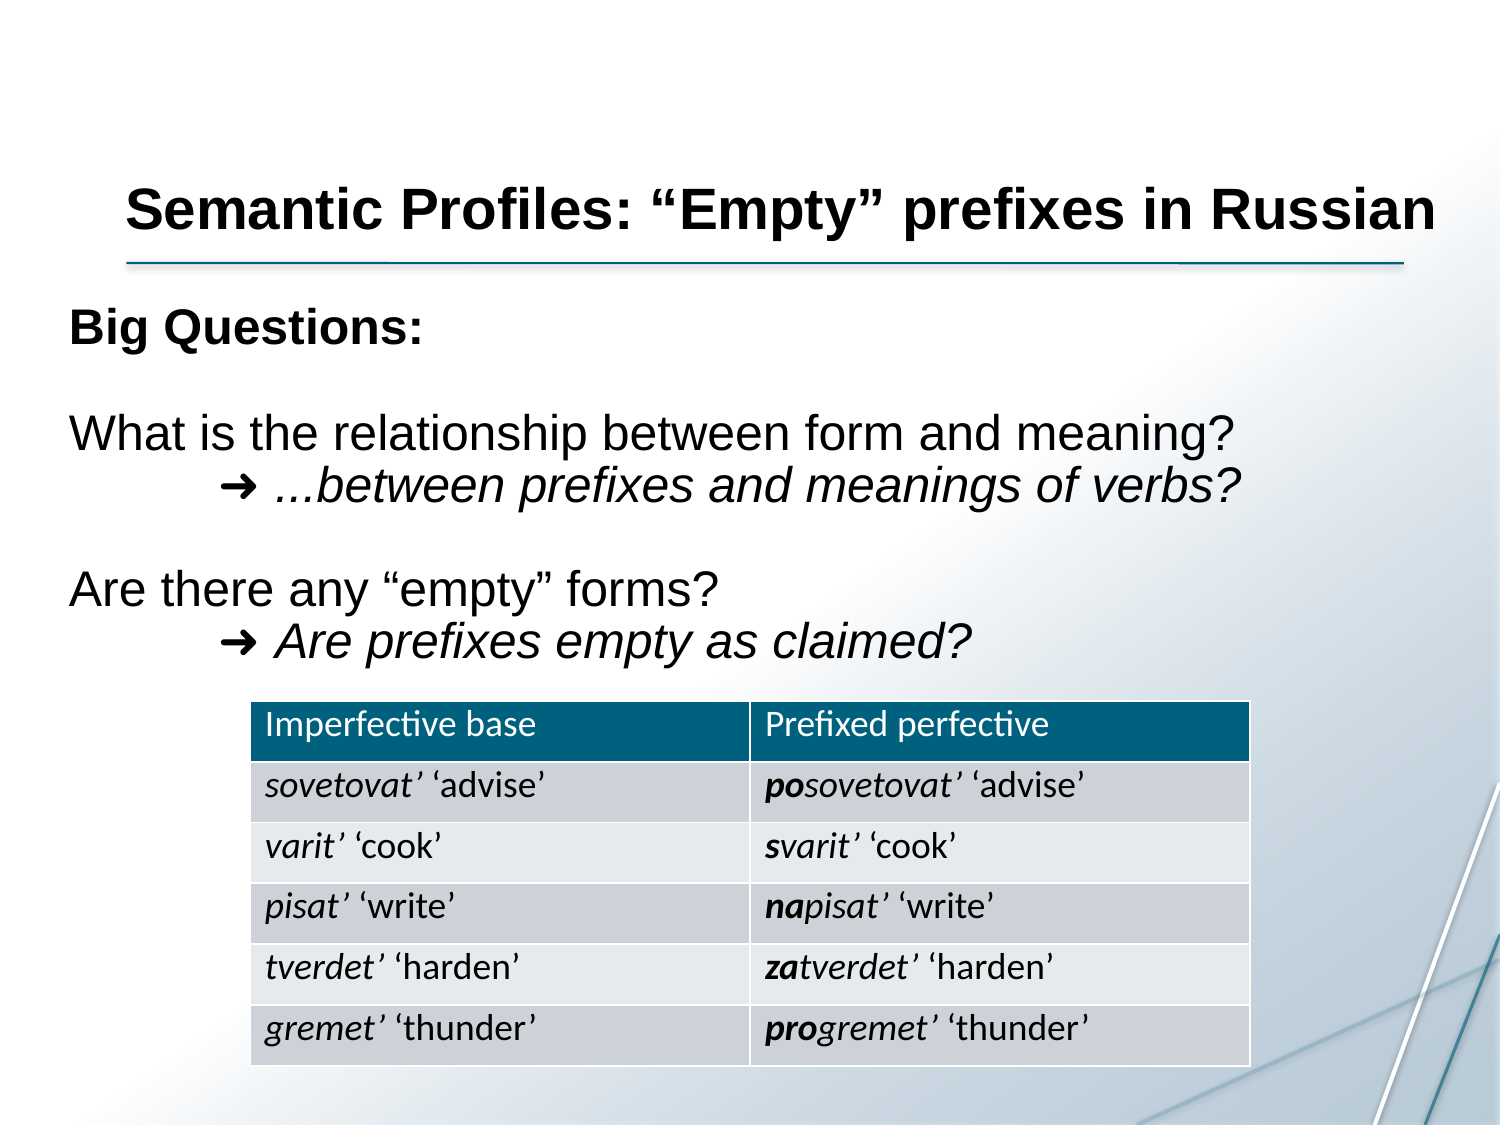

# Semantic Profiles: “Empty” prefixes in Russian
Big Questions:

What is the relationship between form and meaning?
	➜ ...between prefixes and meanings of verbs?

Are there any “empty” forms?
	➜ Are prefixes empty as claimed?

| Imperfective base | Prefixed perfective |
| --- | --- |
| sovetovat’ ‘advise’ | posovetovat’ ‘advise’ |
| varit’ ‘cook’ | svarit’ ‘cook’ |
| pisat’ ‘write’ | napisat’ ‘write’ |
| tverdet’ ‘harden’ | zatverdet’ ‘harden’ |
| gremet’ ‘thunder’ | progremet’ ‘thunder’ |